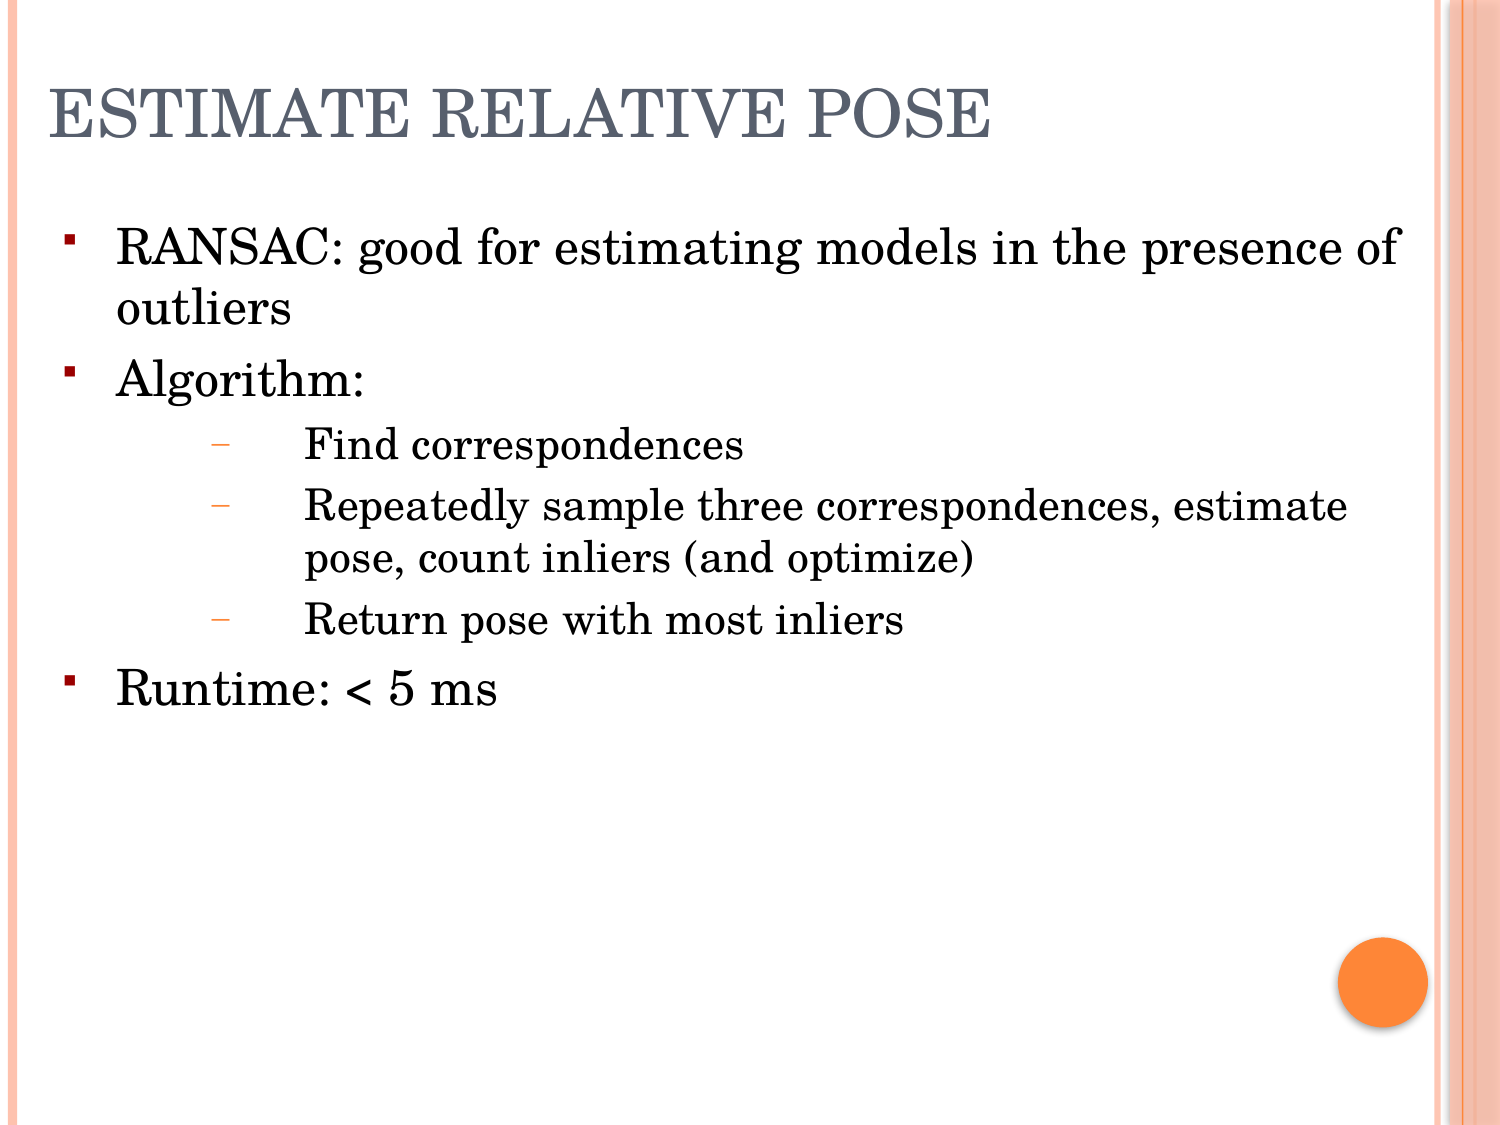

# Estimate Relative Pose
RANSAC: good for estimating models in the presence of outliers
Algorithm:
Find correspondences
Repeatedly sample three correspondences, estimate pose, count inliers (and optimize)
Return pose with most inliers
Runtime: < 5 ms